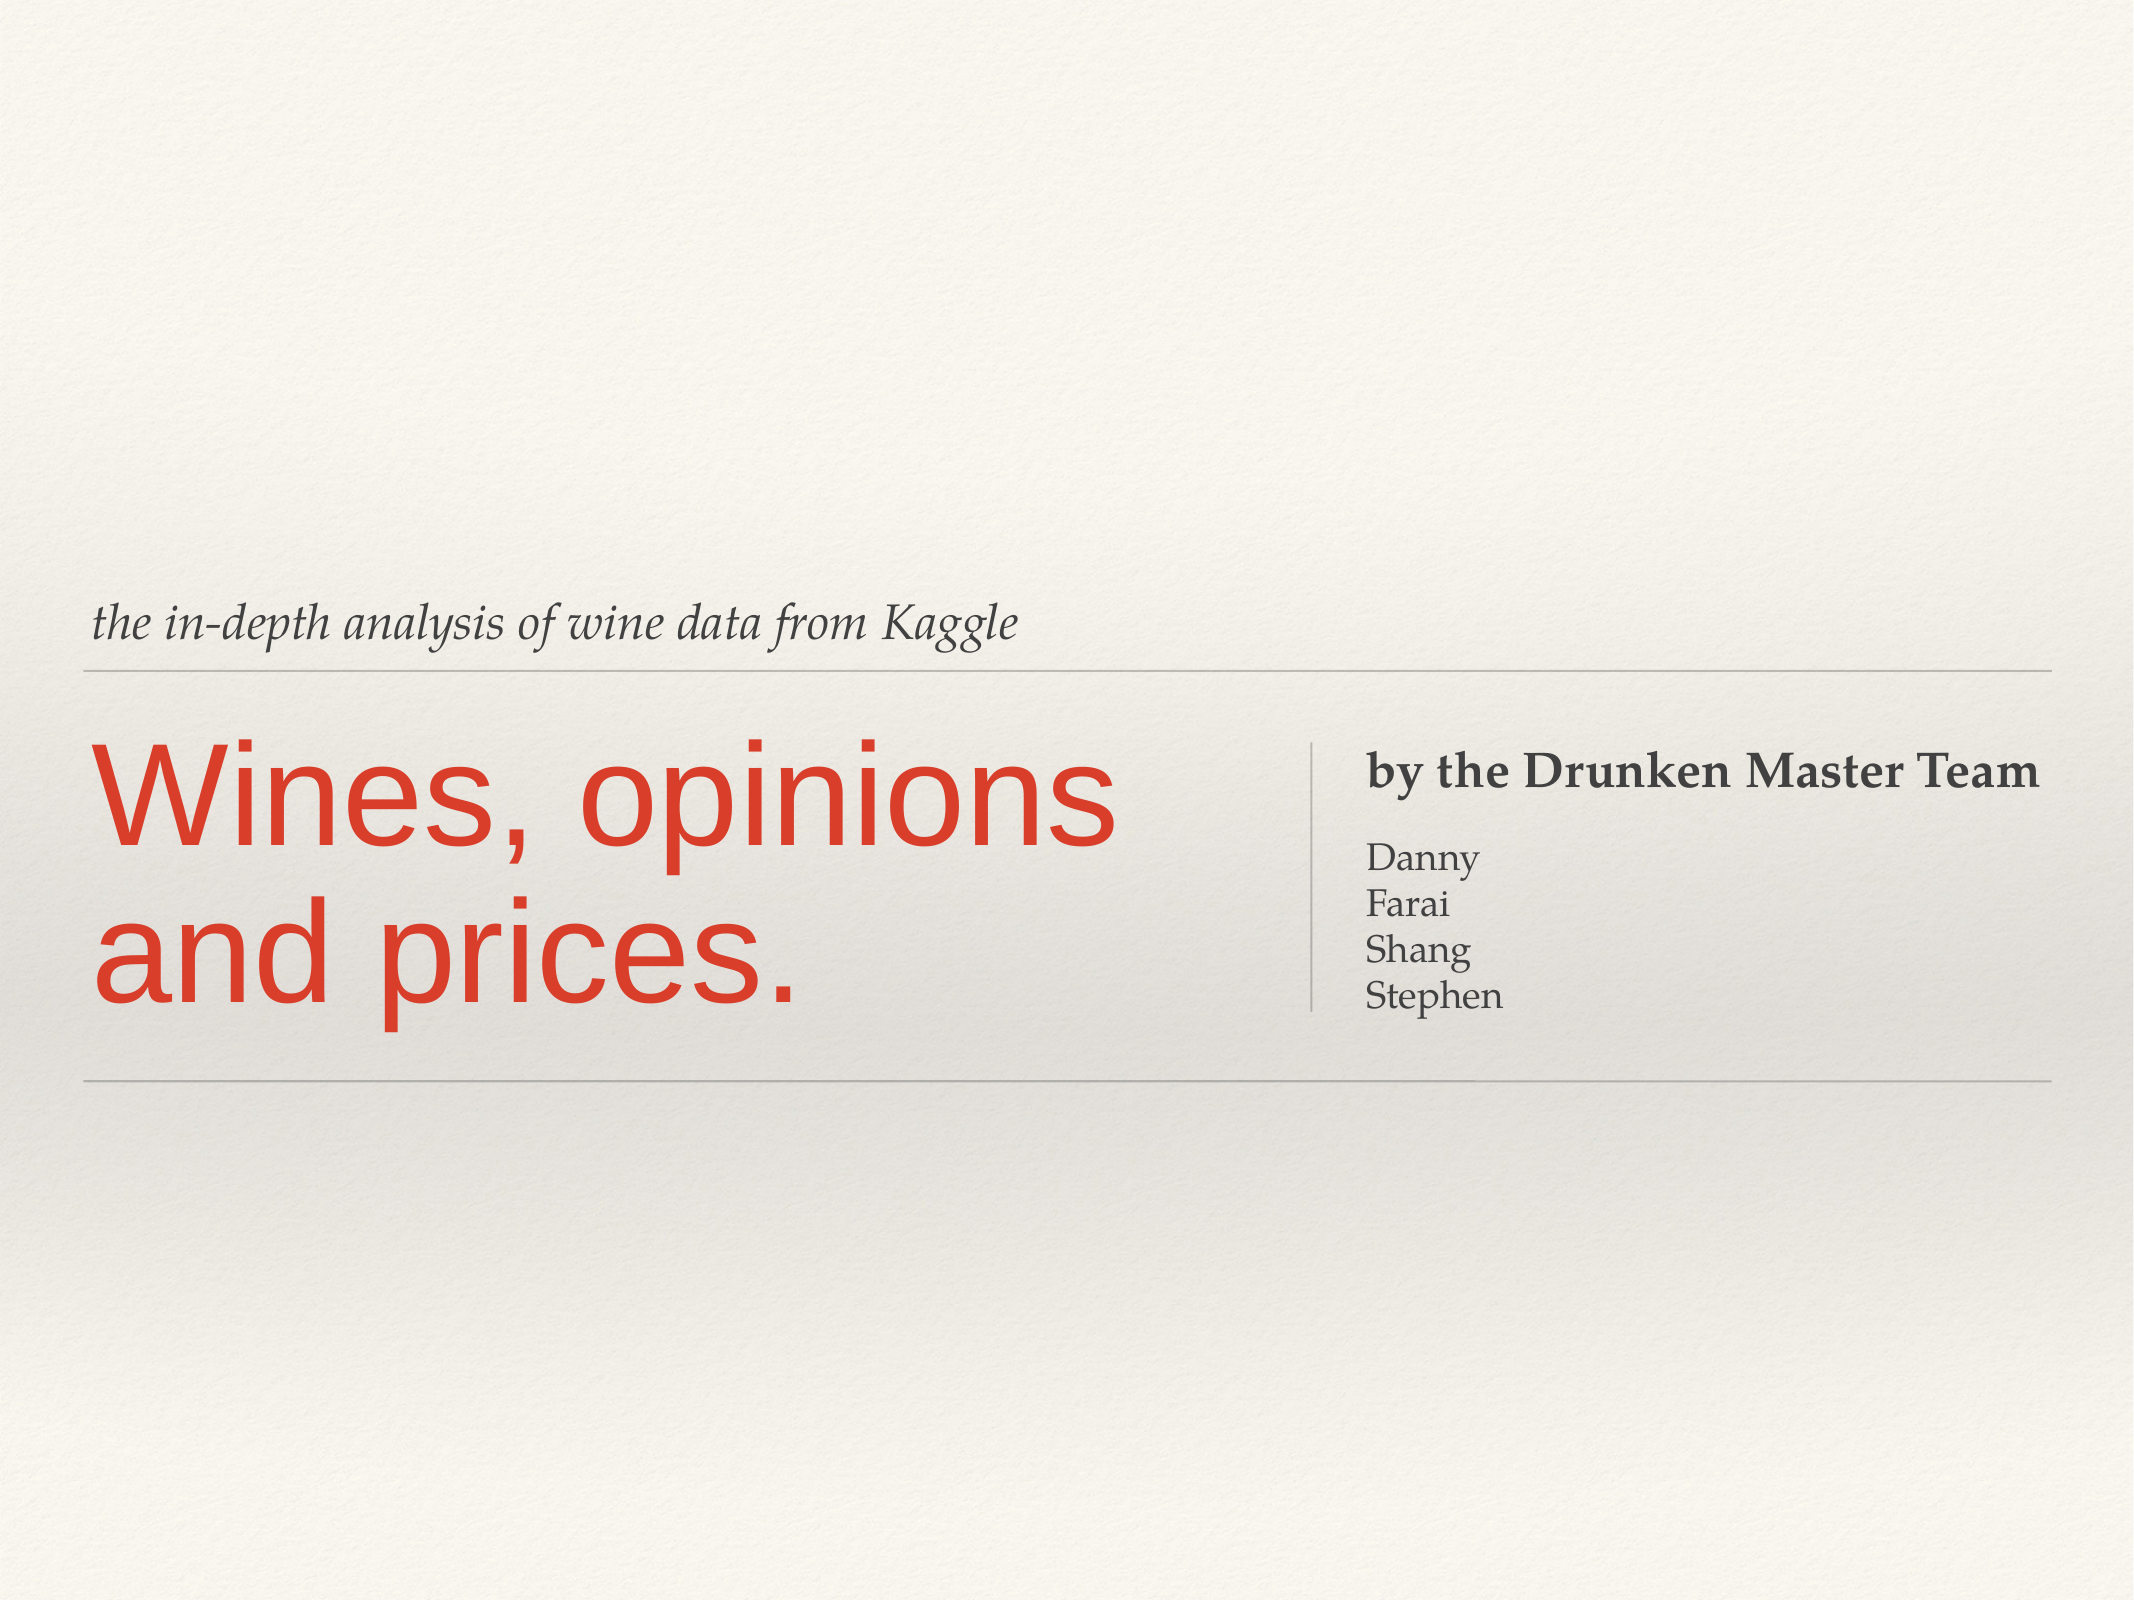

the in-depth analysis of wine data from Kaggle
# Wines, opinions and prices.
by the Drunken Master Team

Danny
Farai
Shang
Stephen